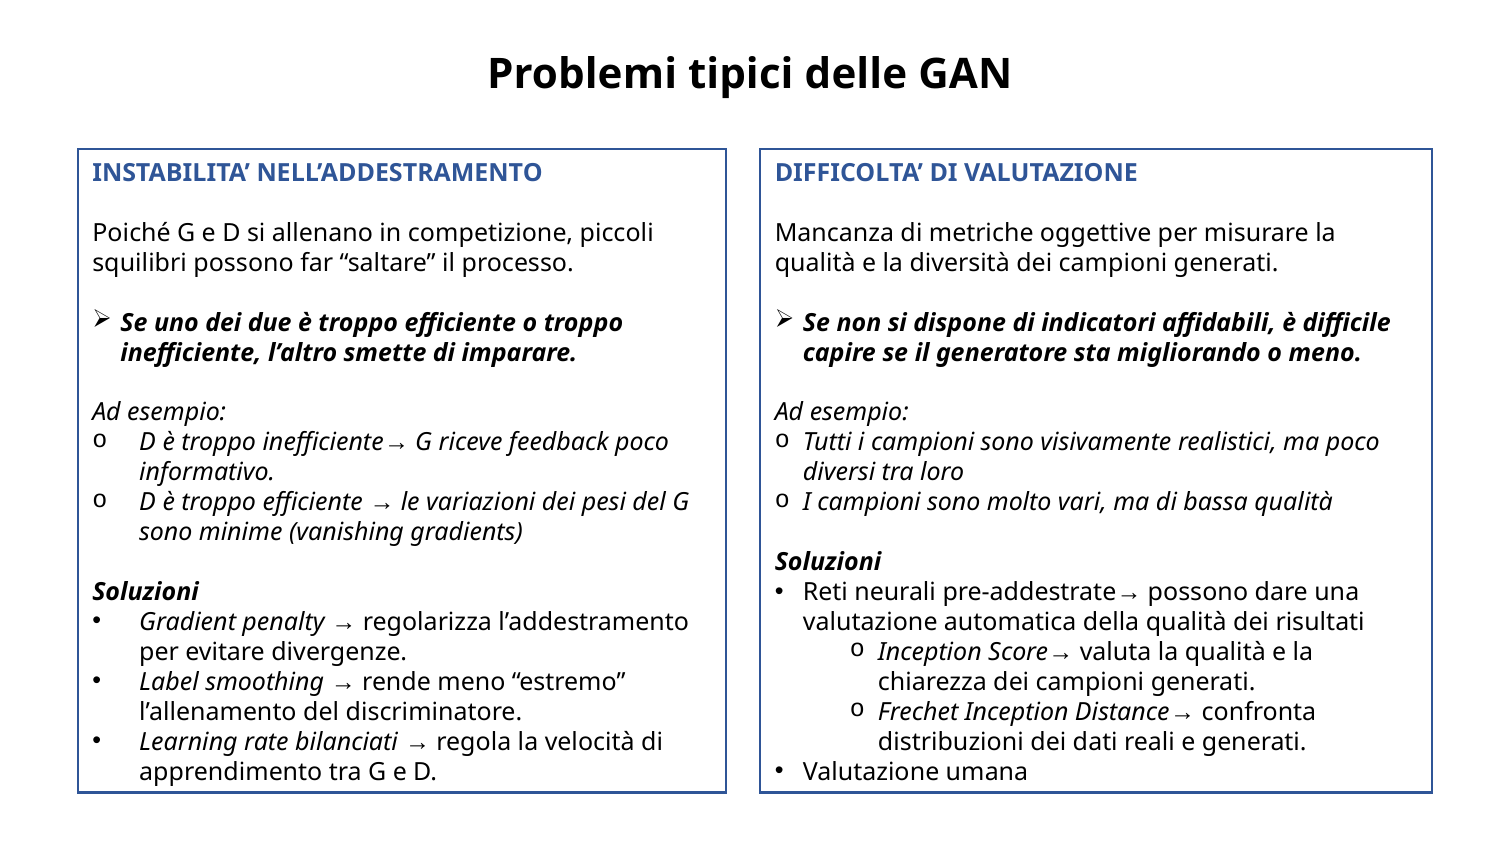

Problemi tipici delle GAN
INSTABILITA’ NELL’ADDESTRAMENTO
Poiché G e D si allenano in competizione, piccoli squilibri possono far “saltare” il processo.

Se uno dei due è troppo efficiente o troppo inefficiente, l’altro smette di imparare.

Ad esempio:
D è troppo inefficiente→ G riceve feedback poco informativo.
D è troppo efficiente → le variazioni dei pesi del G sono minime (vanishing gradients)

Soluzioni
Gradient penalty → regolarizza l’addestramento per evitare divergenze.
Label smoothing → rende meno “estremo” l’allenamento del discriminatore.
Learning rate bilanciati → regola la velocità di apprendimento tra G e D.
DIFFICOLTA’ DI VALUTAZIONE

Mancanza di metriche oggettive per misurare la qualità e la diversità dei campioni generati.

Se non si dispone di indicatori affidabili, è difficile capire se il generatore sta migliorando o meno.

Ad esempio:
Tutti i campioni sono visivamente realistici, ma poco diversi tra loro
I campioni sono molto vari, ma di bassa qualità

Soluzioni
Reti neurali pre-addestrate→ possono dare una valutazione automatica della qualità dei risultati
Inception Score→ valuta la qualità e la chiarezza dei campioni generati.
Frechet Inception Distance→ confronta distribuzioni dei dati reali e generati.
Valutazione umana